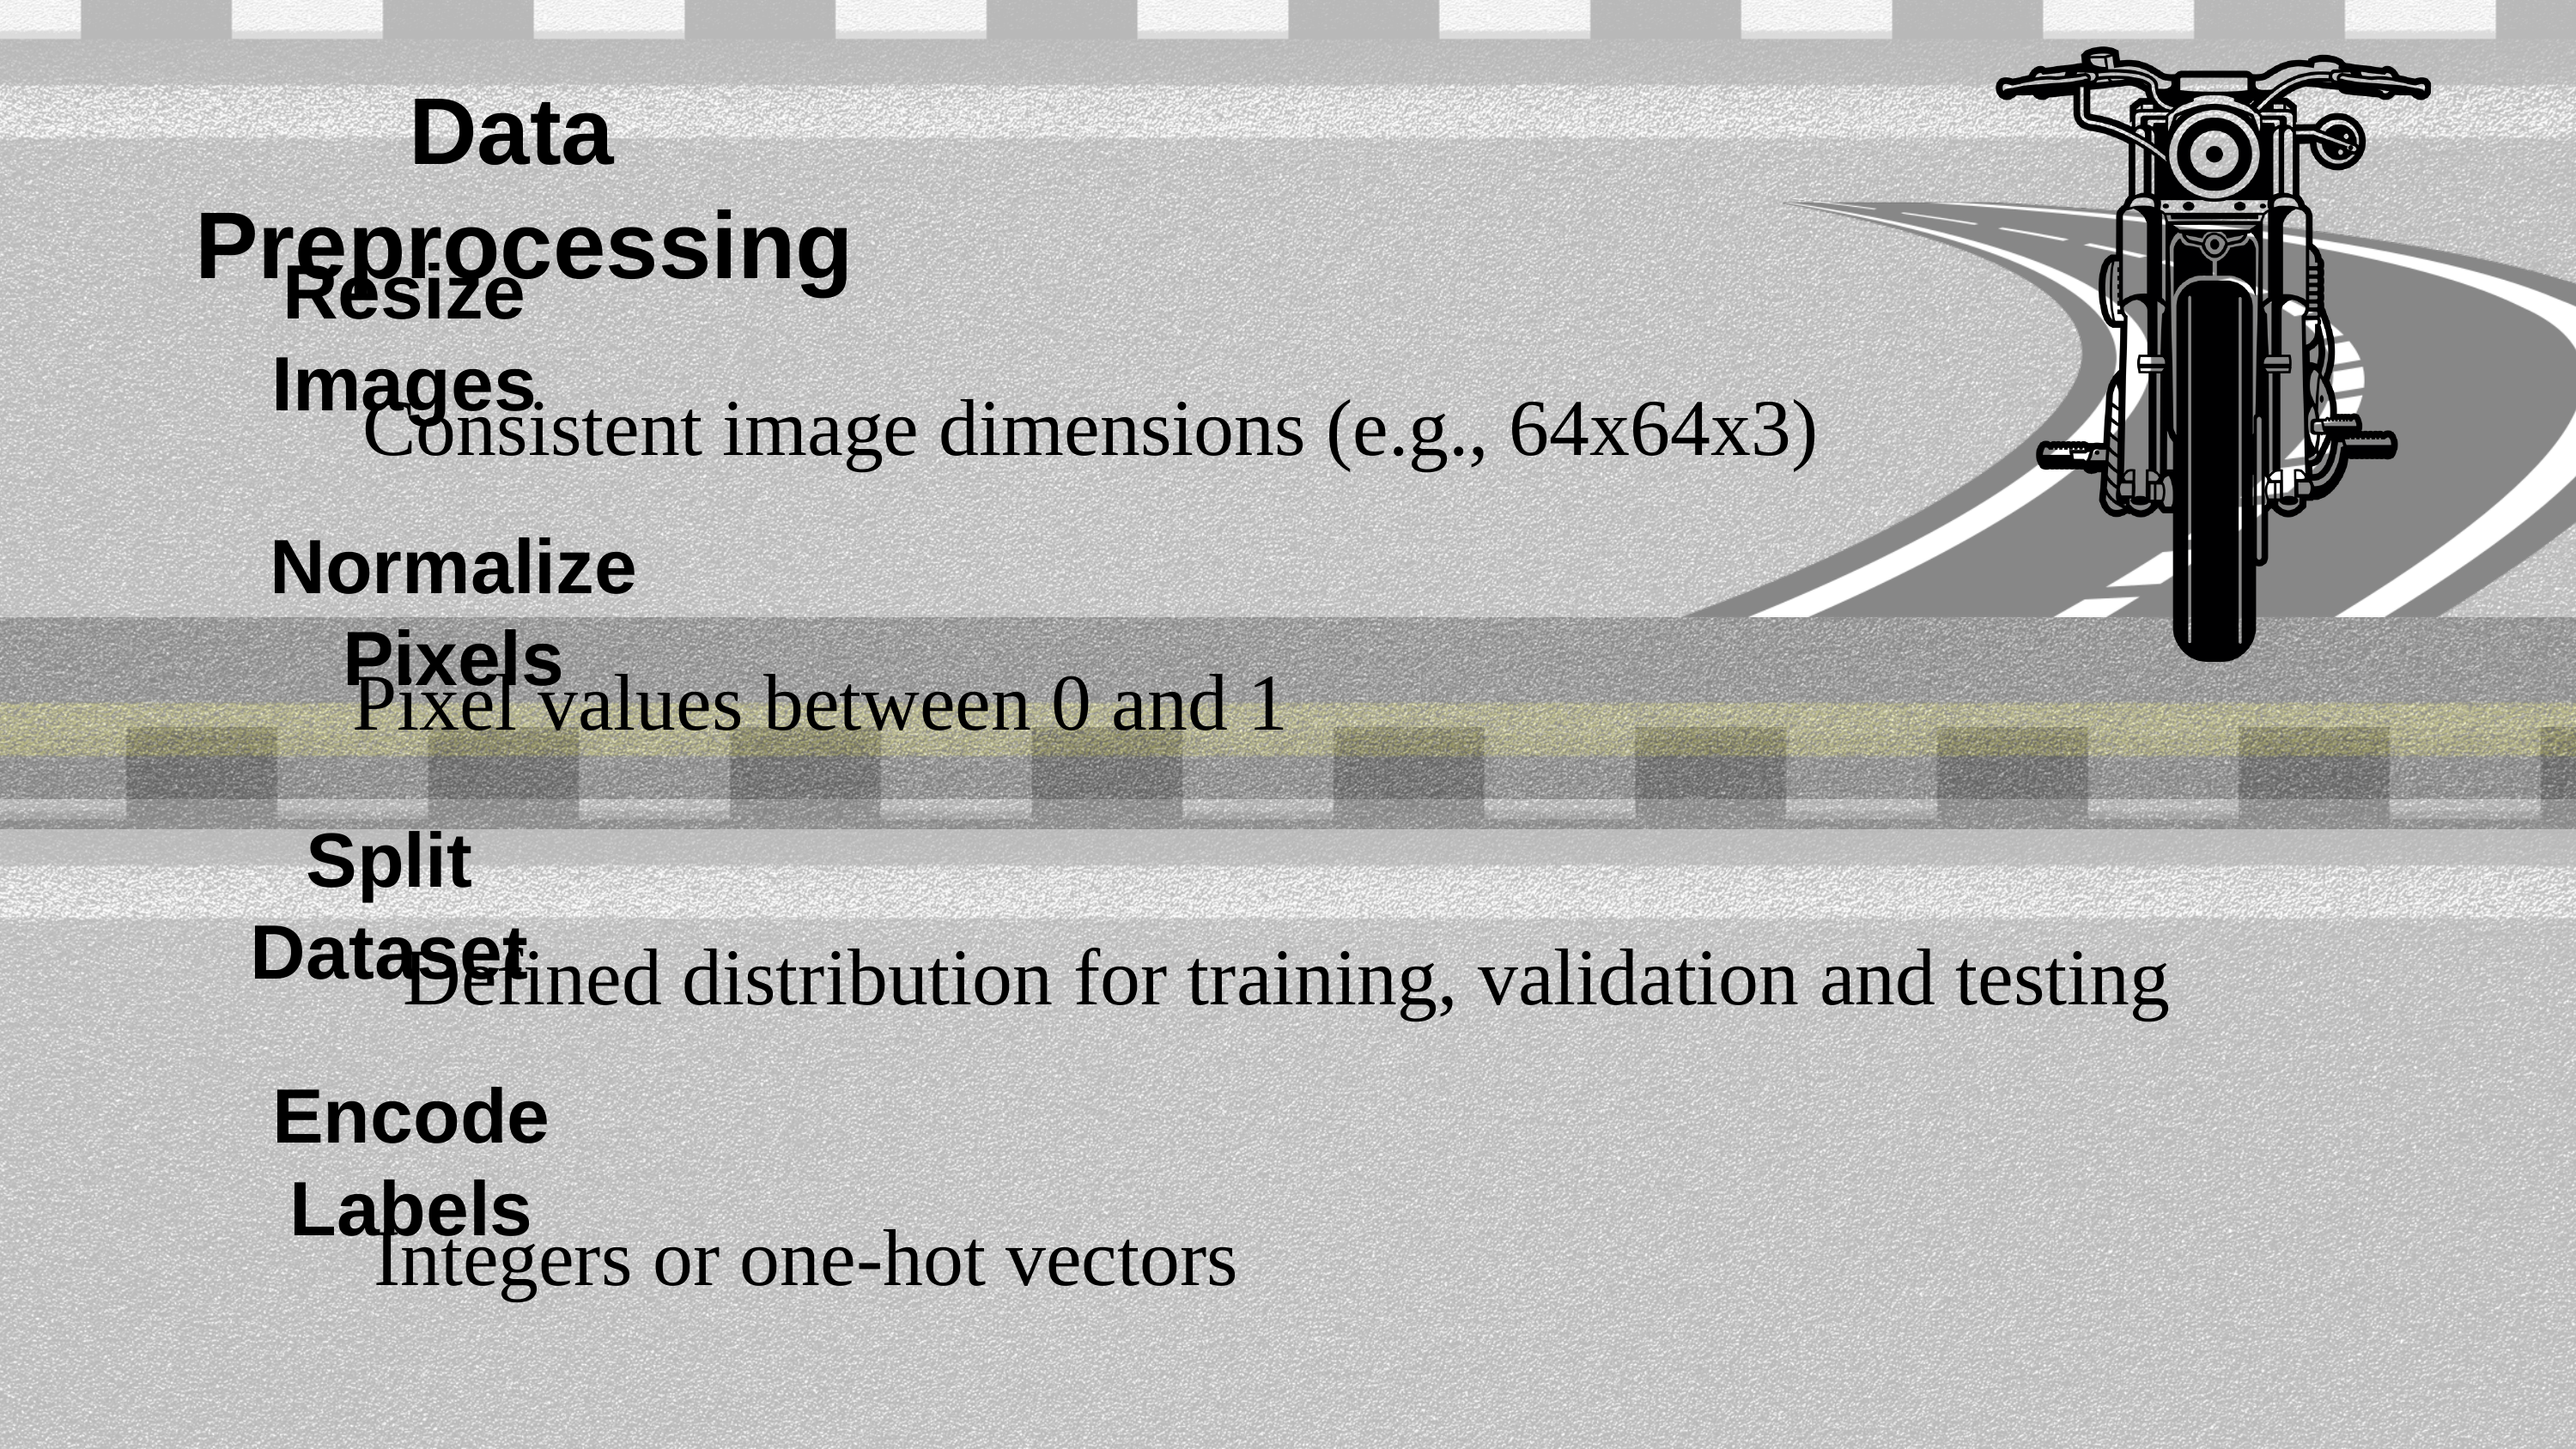

Data  Preprocessing

Resize Images
Consistent image dimensions (e.g., 64x64x3)
Normalize Pixels

Pixel values between 0 and 1

Split Dataset
Defined distribution for training, validation and testing
Encode Labels
Integers or one-hot vectors